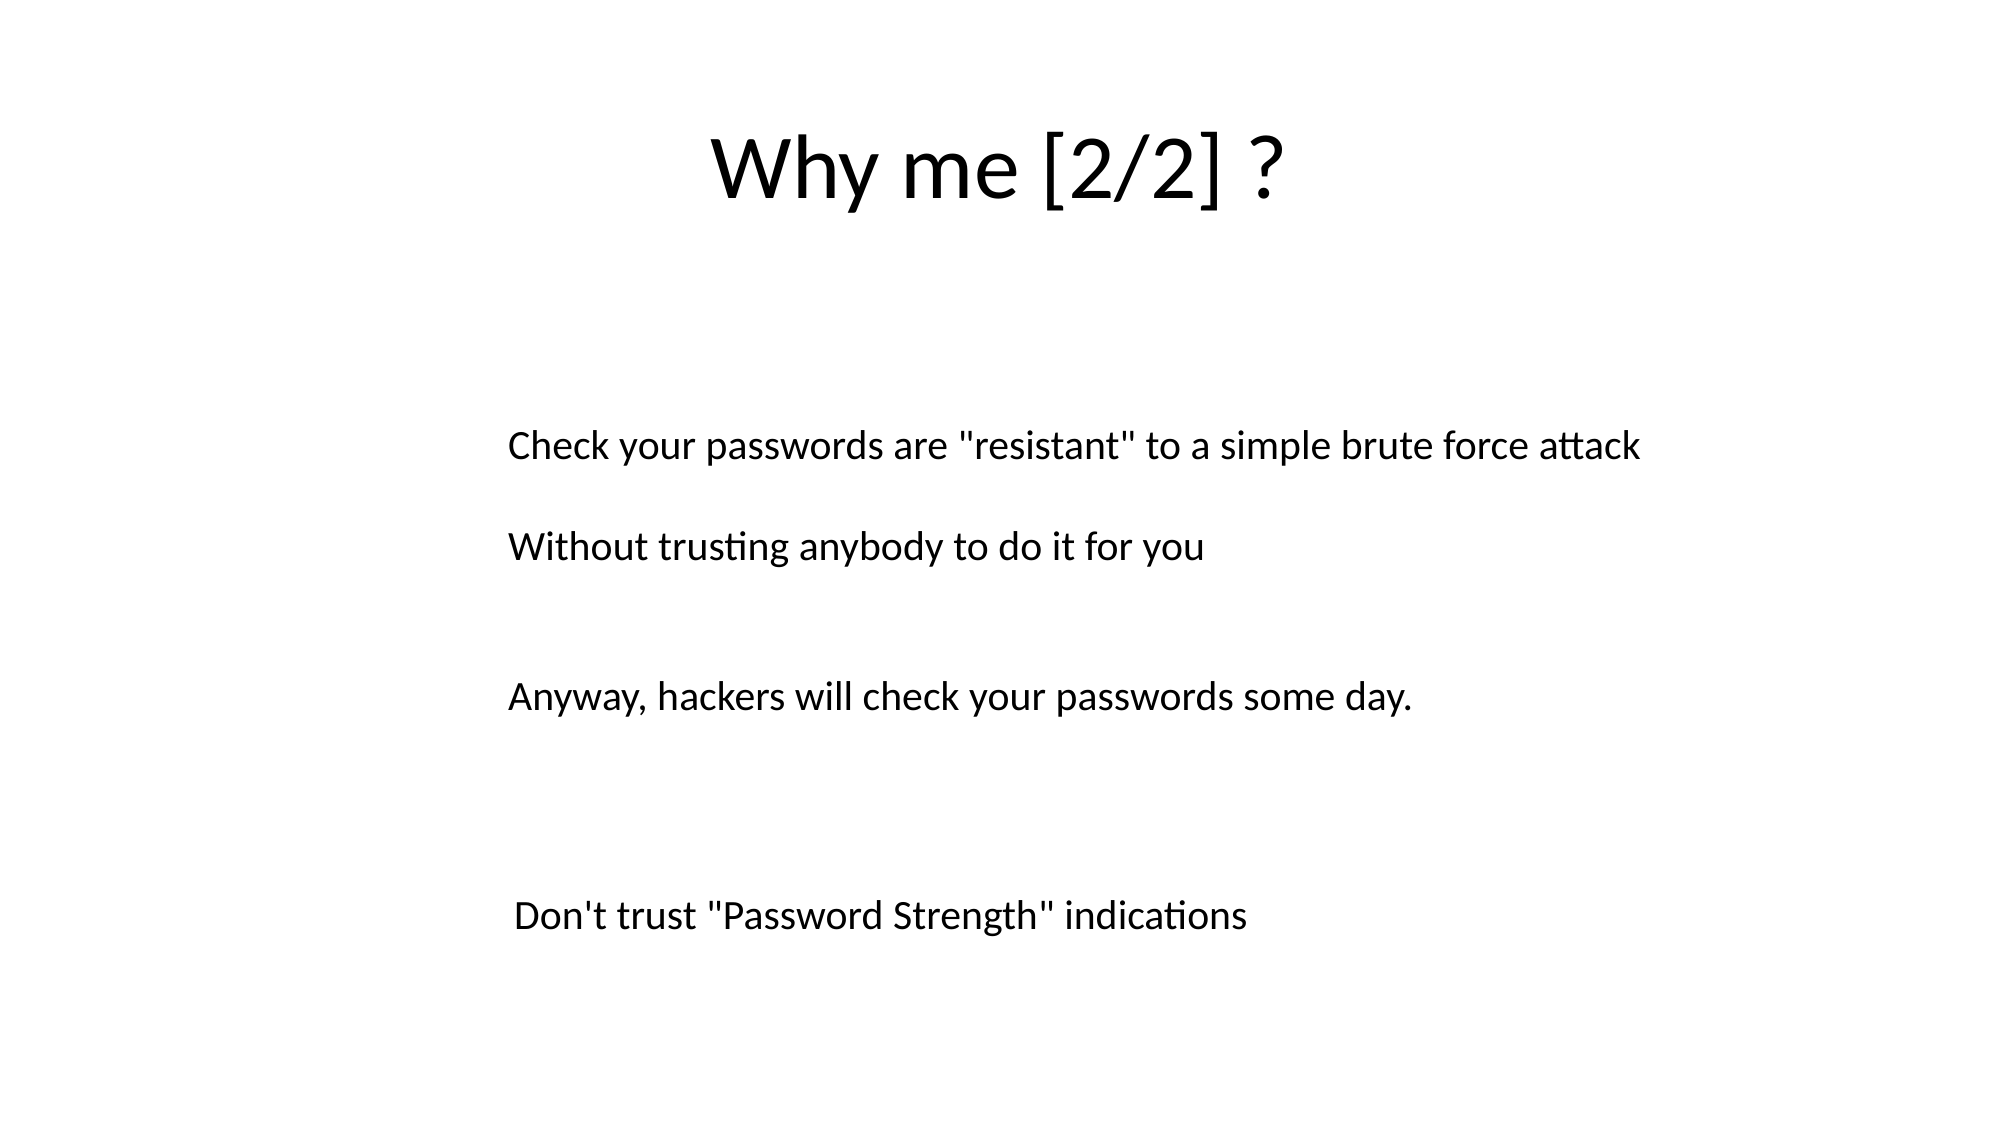

# Why me [2/2] ?
Check your passwords are "resistant" to a simple brute force attack

Without trusting anybody to do it for you

Anyway, hackers will check your passwords some day.

Don't trust "Password Strength" indications